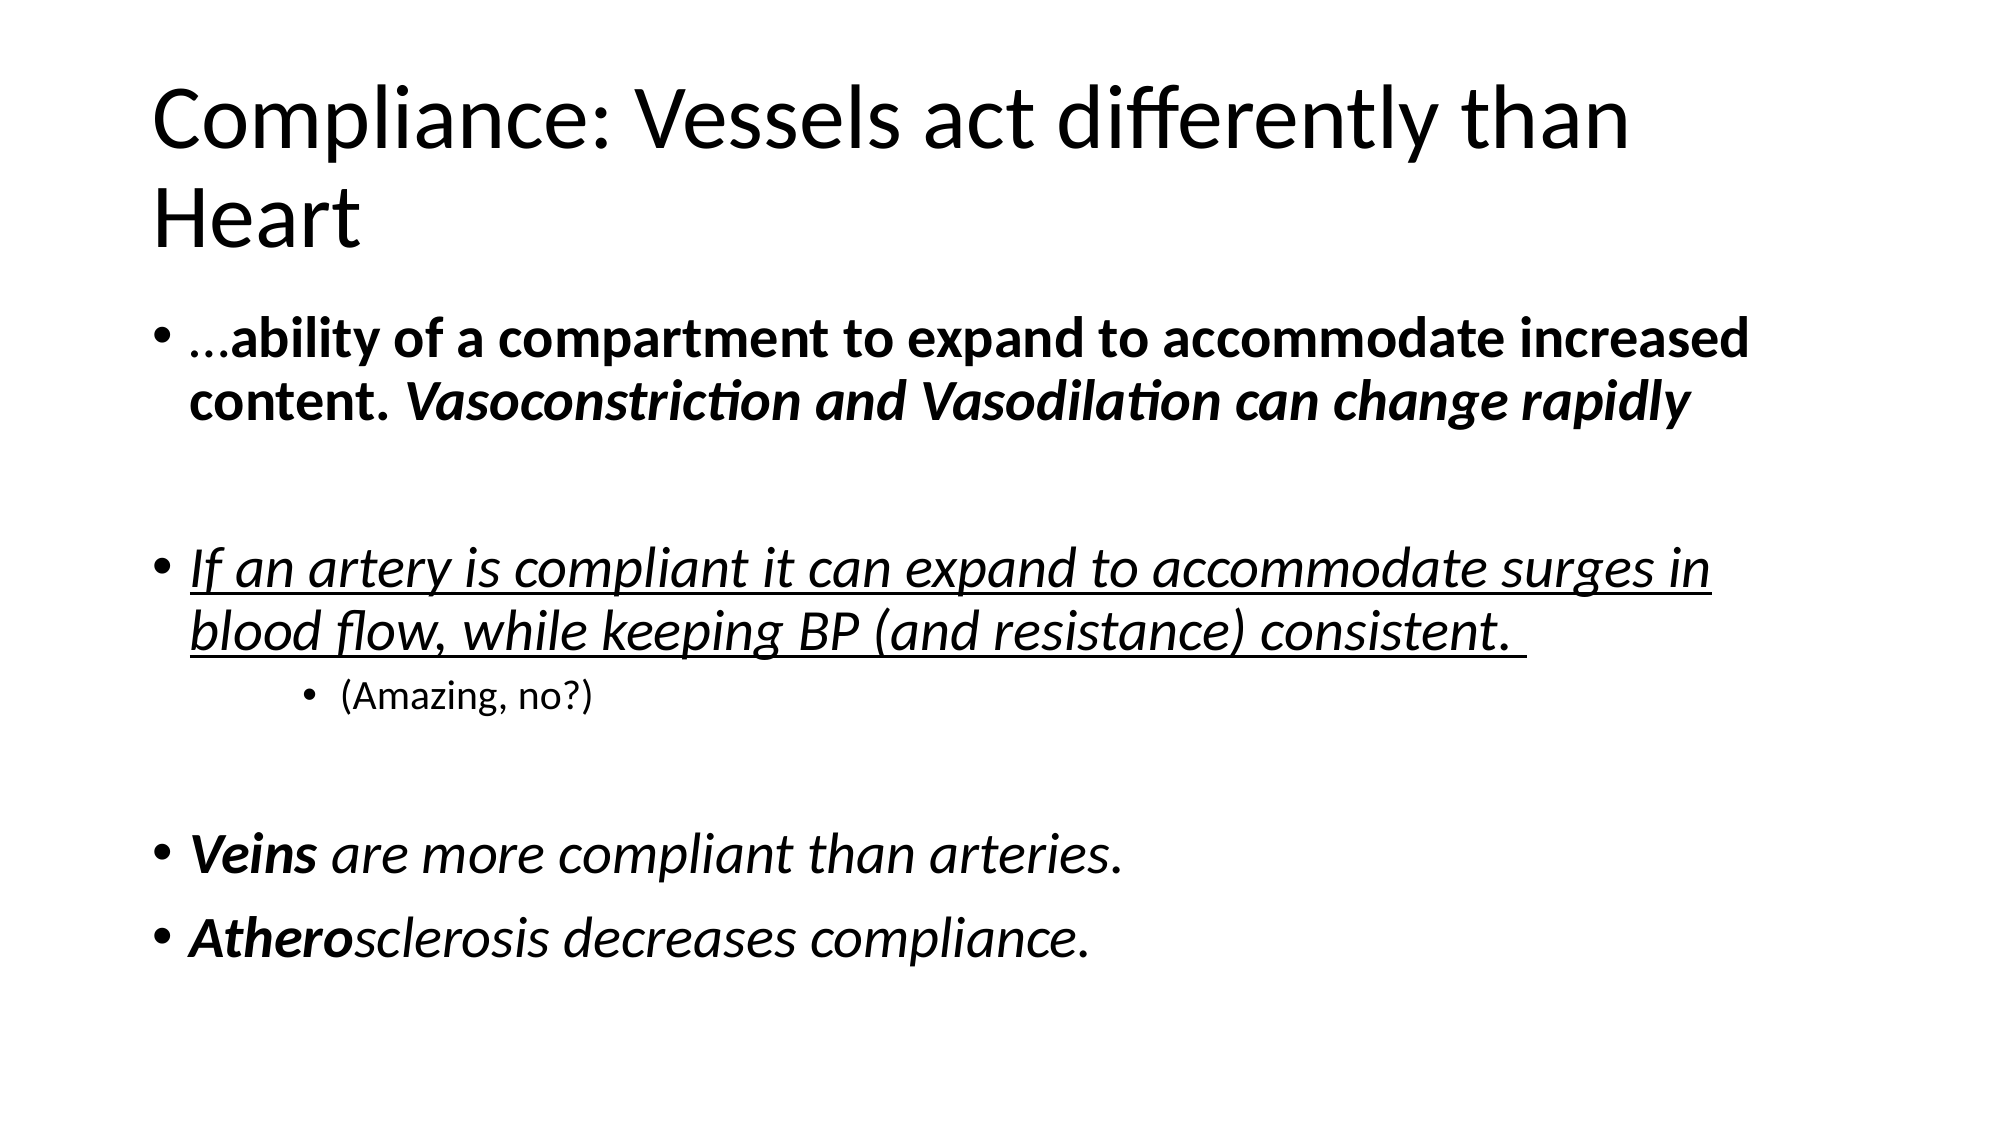

# Compliance: Vessels act differently than Heart
…ability of a compartment to expand to accommodate increased content. Vasoconstriction and Vasodilation can change rapidly

If an artery is compliant it can expand to accommodate surges in blood flow, while keeping BP (and resistance) consistent.
(Amazing, no?)

Veins are more compliant than arteries.
Atherosclerosis decreases compliance.